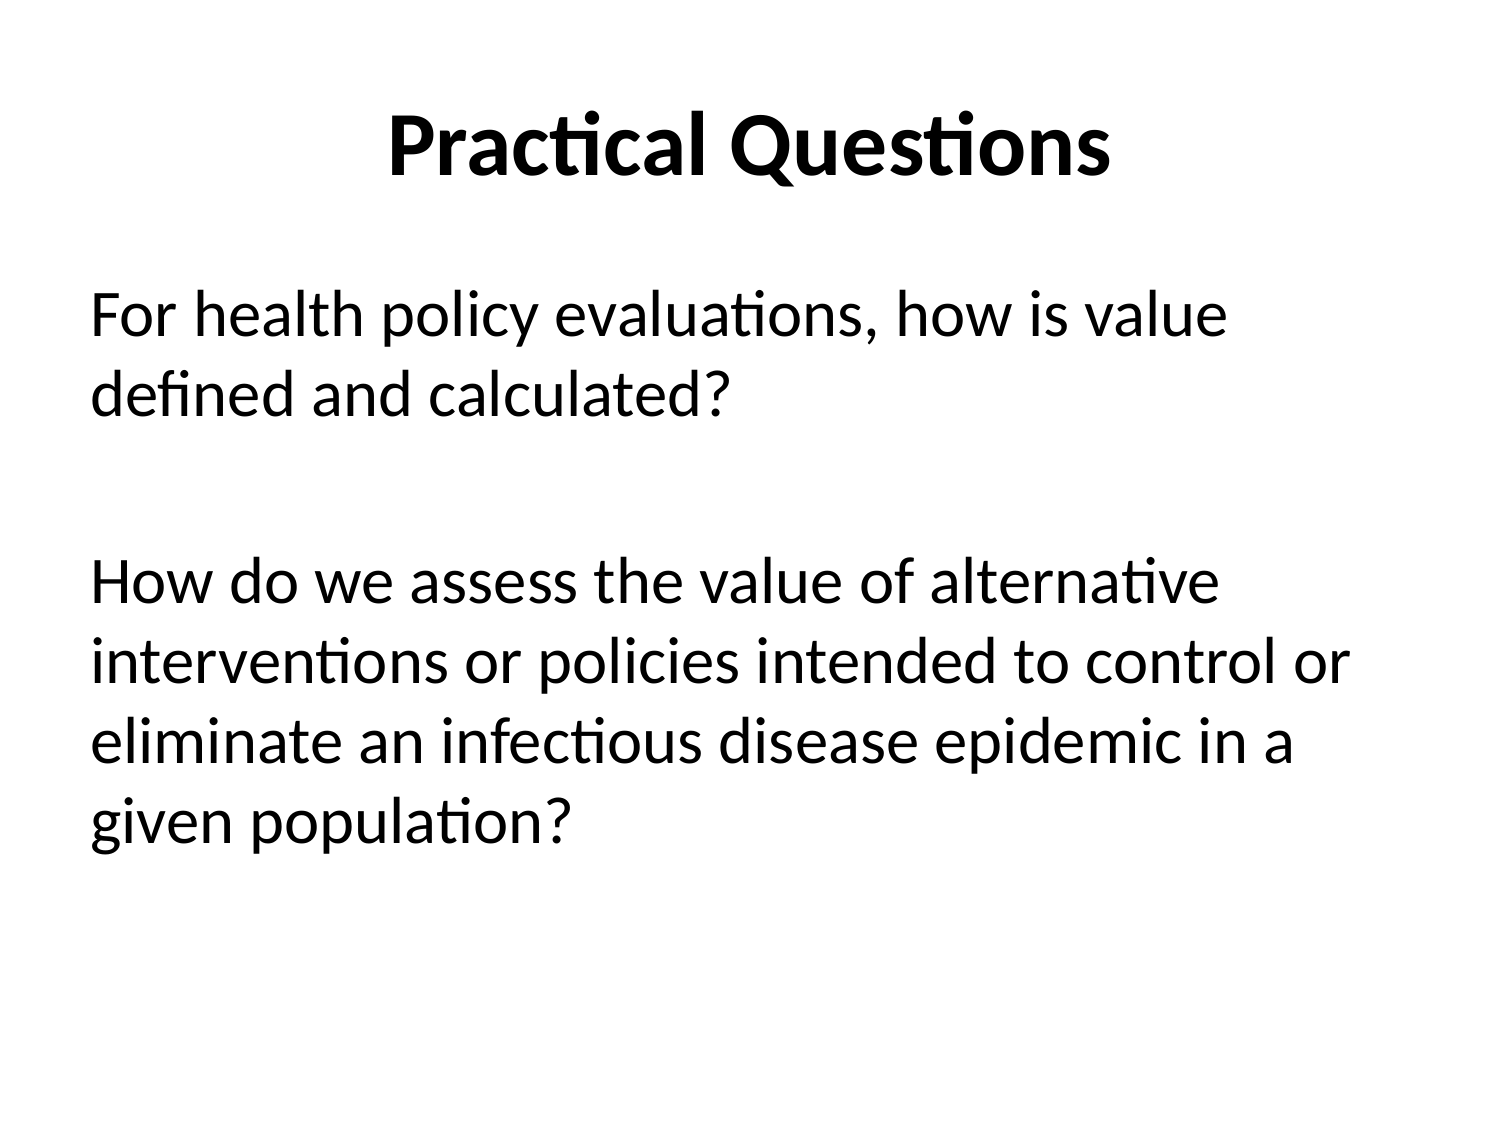

# Practical Questions
For health policy evaluations, how is value defined and calculated?

How do we assess the value of alternative interventions or policies intended to control or eliminate an infectious disease epidemic in a given population?